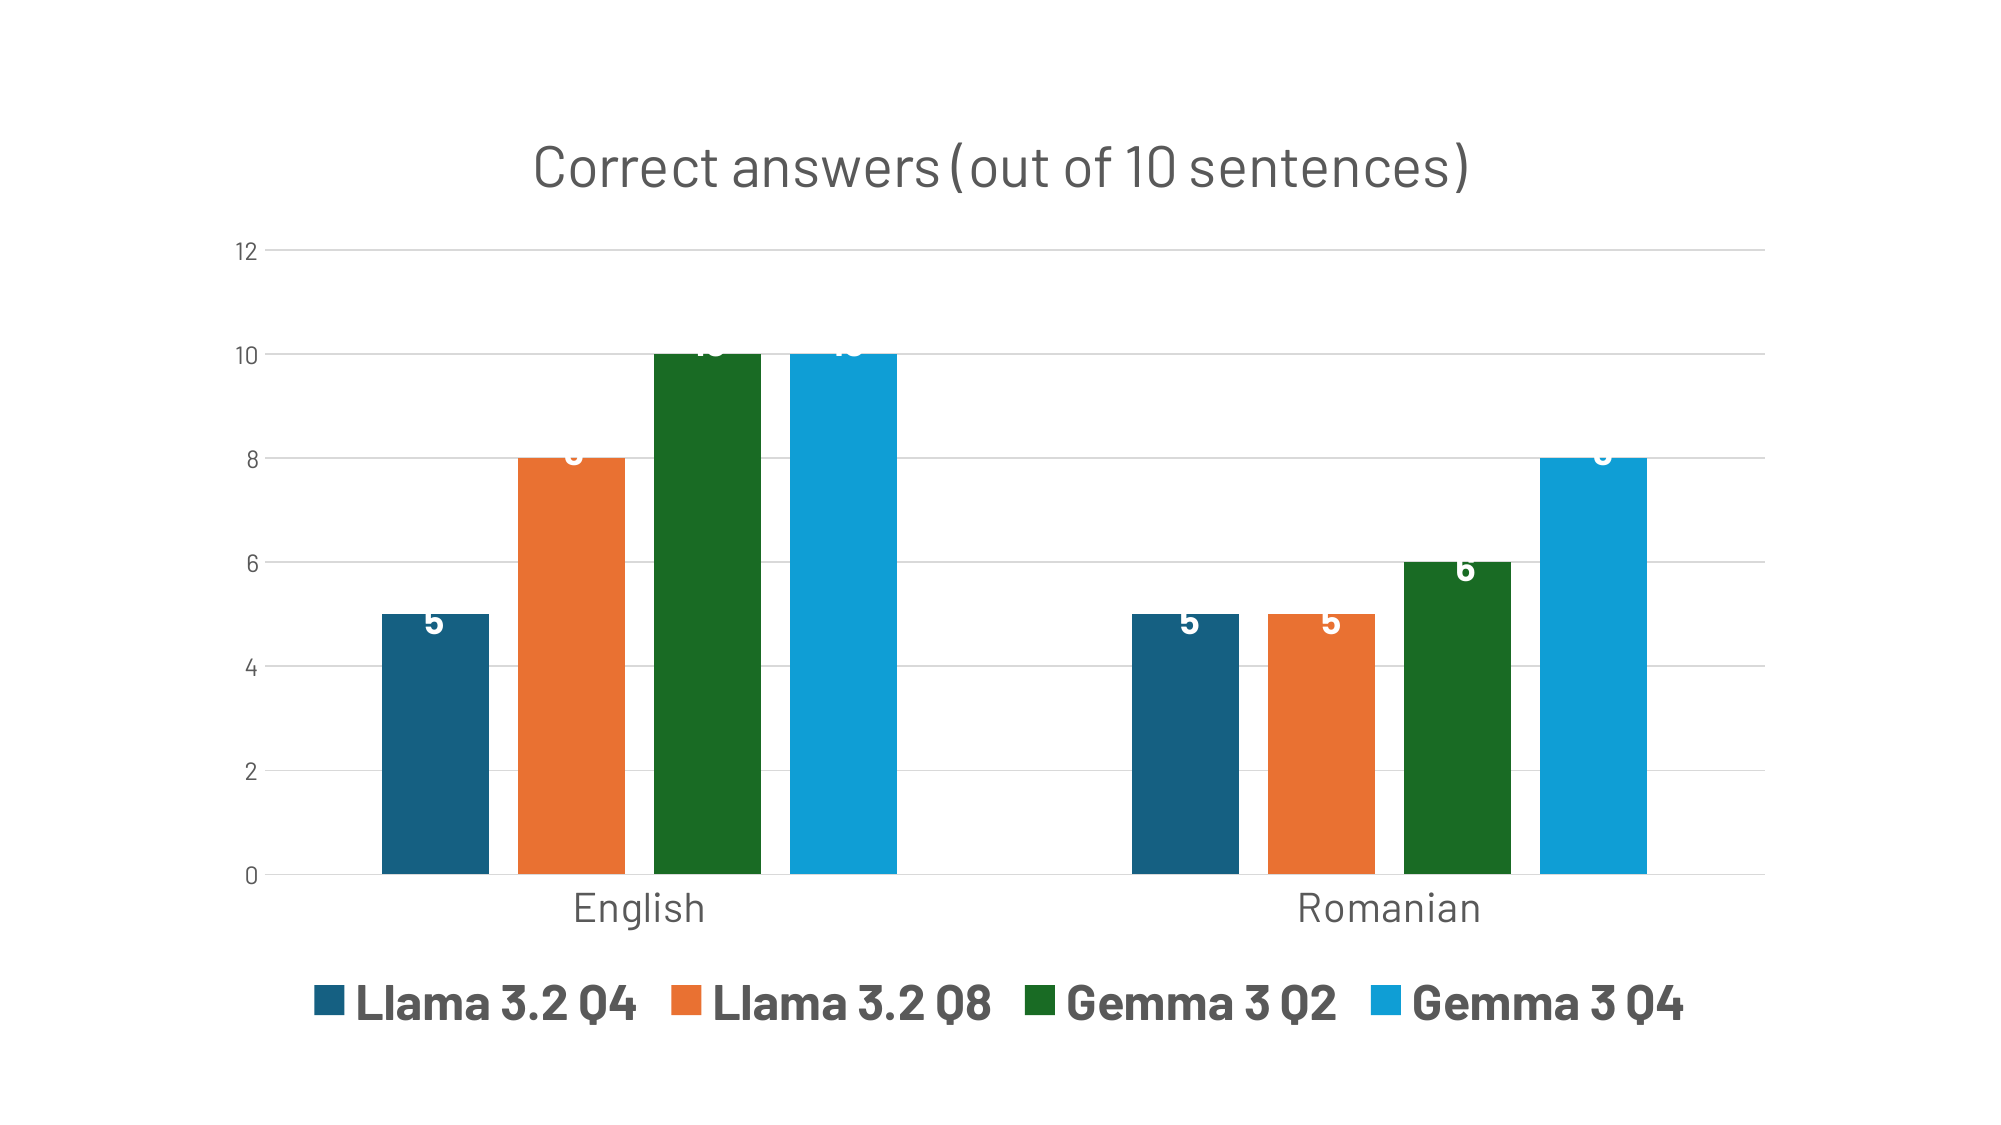

### Chart: Correct answers (out of 10 sentences)

| Category | Llama 3.2 Q4 | Llama 3.2 Q8 | Gemma 3 Q2 | Gemma 3 Q4 |
|---|---|---|---|---|
| English | 5.0 | 8.0 | 10.0 | 10.0 |
| Romanian | 5.0 | 5.0 | 6.0 | 8.0 |
10
10
8
8
6
5
5